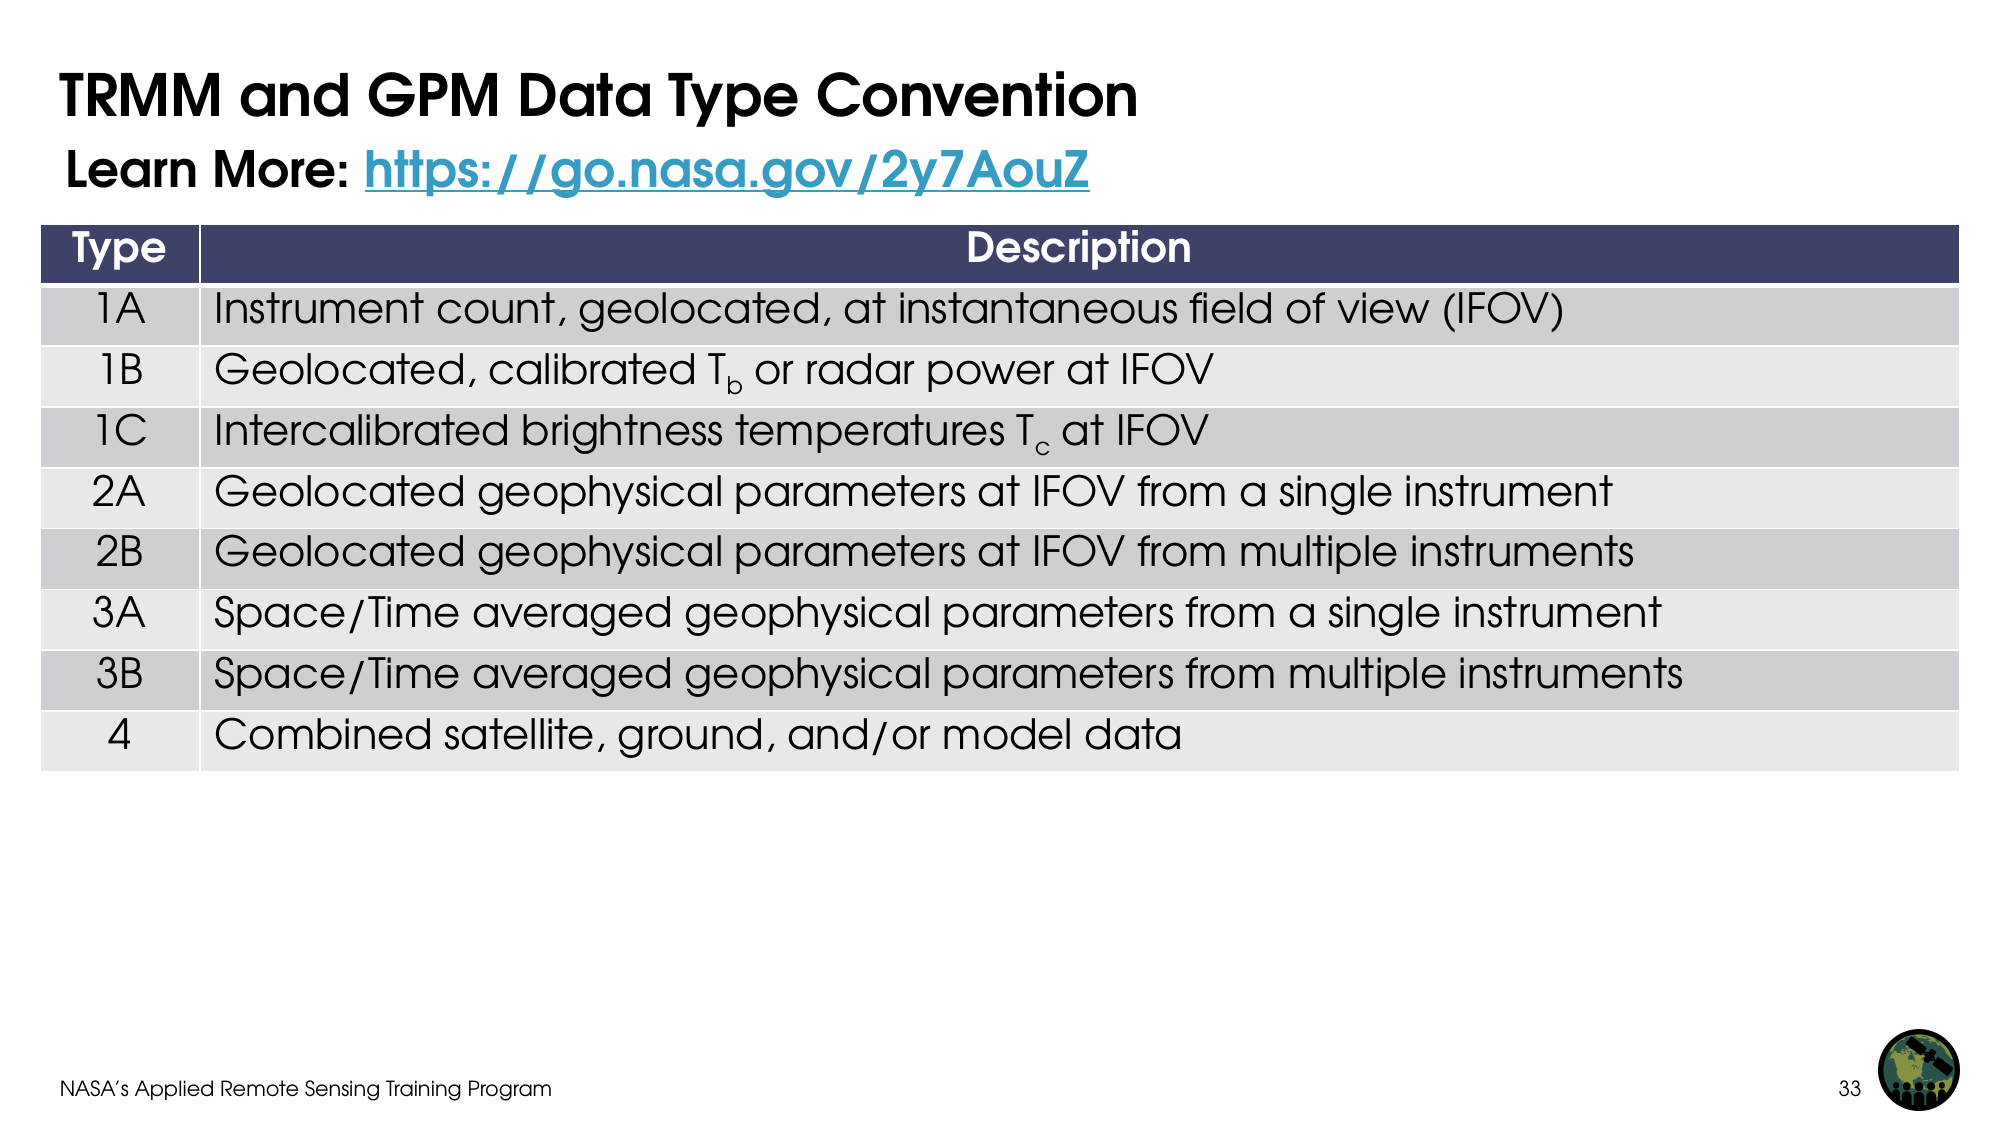

# TRMM and GPM Data Type Convention
Learn More: https://go.nasa.gov/2y7AouZ
| Type | Description |
| --- | --- |
| 1A | Instrument count, geolocated, at instantaneous field of view (IFOV) |
| 1B | Geolocated, calibrated Tb or radar power at IFOV |
| 1C | Intercalibrated brightness temperatures Tc at IFOV |
| 2A | Geolocated geophysical parameters at IFOV from a single instrument |
| 2B | Geolocated geophysical parameters at IFOV from multiple instruments |
| 3A | Space/Time averaged geophysical parameters from a single instrument |
| 3B | Space/Time averaged geophysical parameters from multiple instruments |
| 4 | Combined satellite, ground, and/or model data |